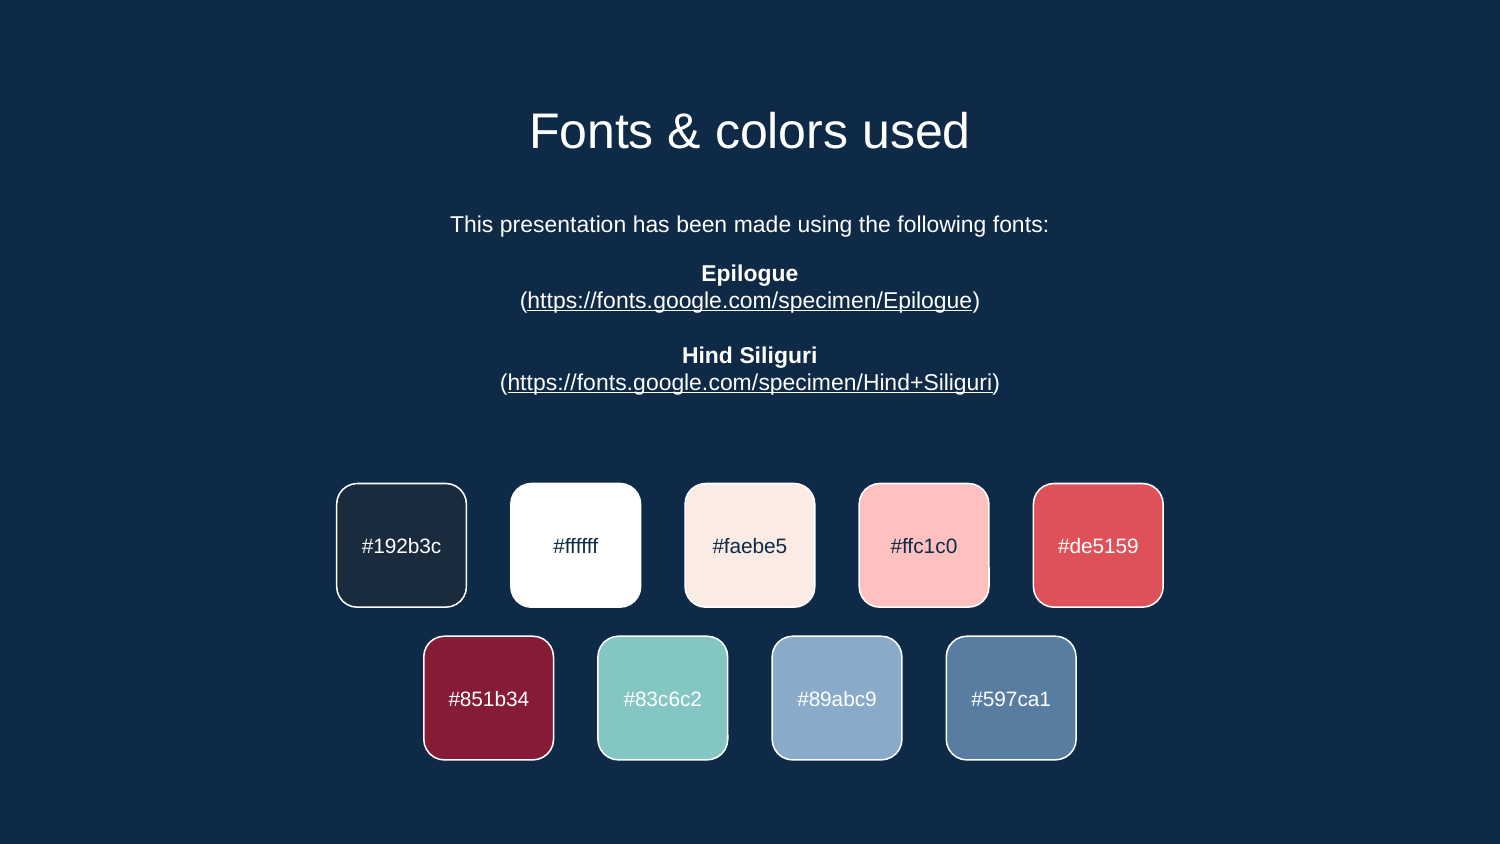

# Fonts & colors used
This presentation has been made using the following fonts:
Epilogue
(https://fonts.google.com/specimen/Epilogue)

Hind Siliguri
(https://fonts.google.com/specimen/Hind+Siliguri)

#192b3c
#ffffff
#faebe5
#ffc1c0
#de5159

#851b34
#83c6c2
#89abc9
#597ca1